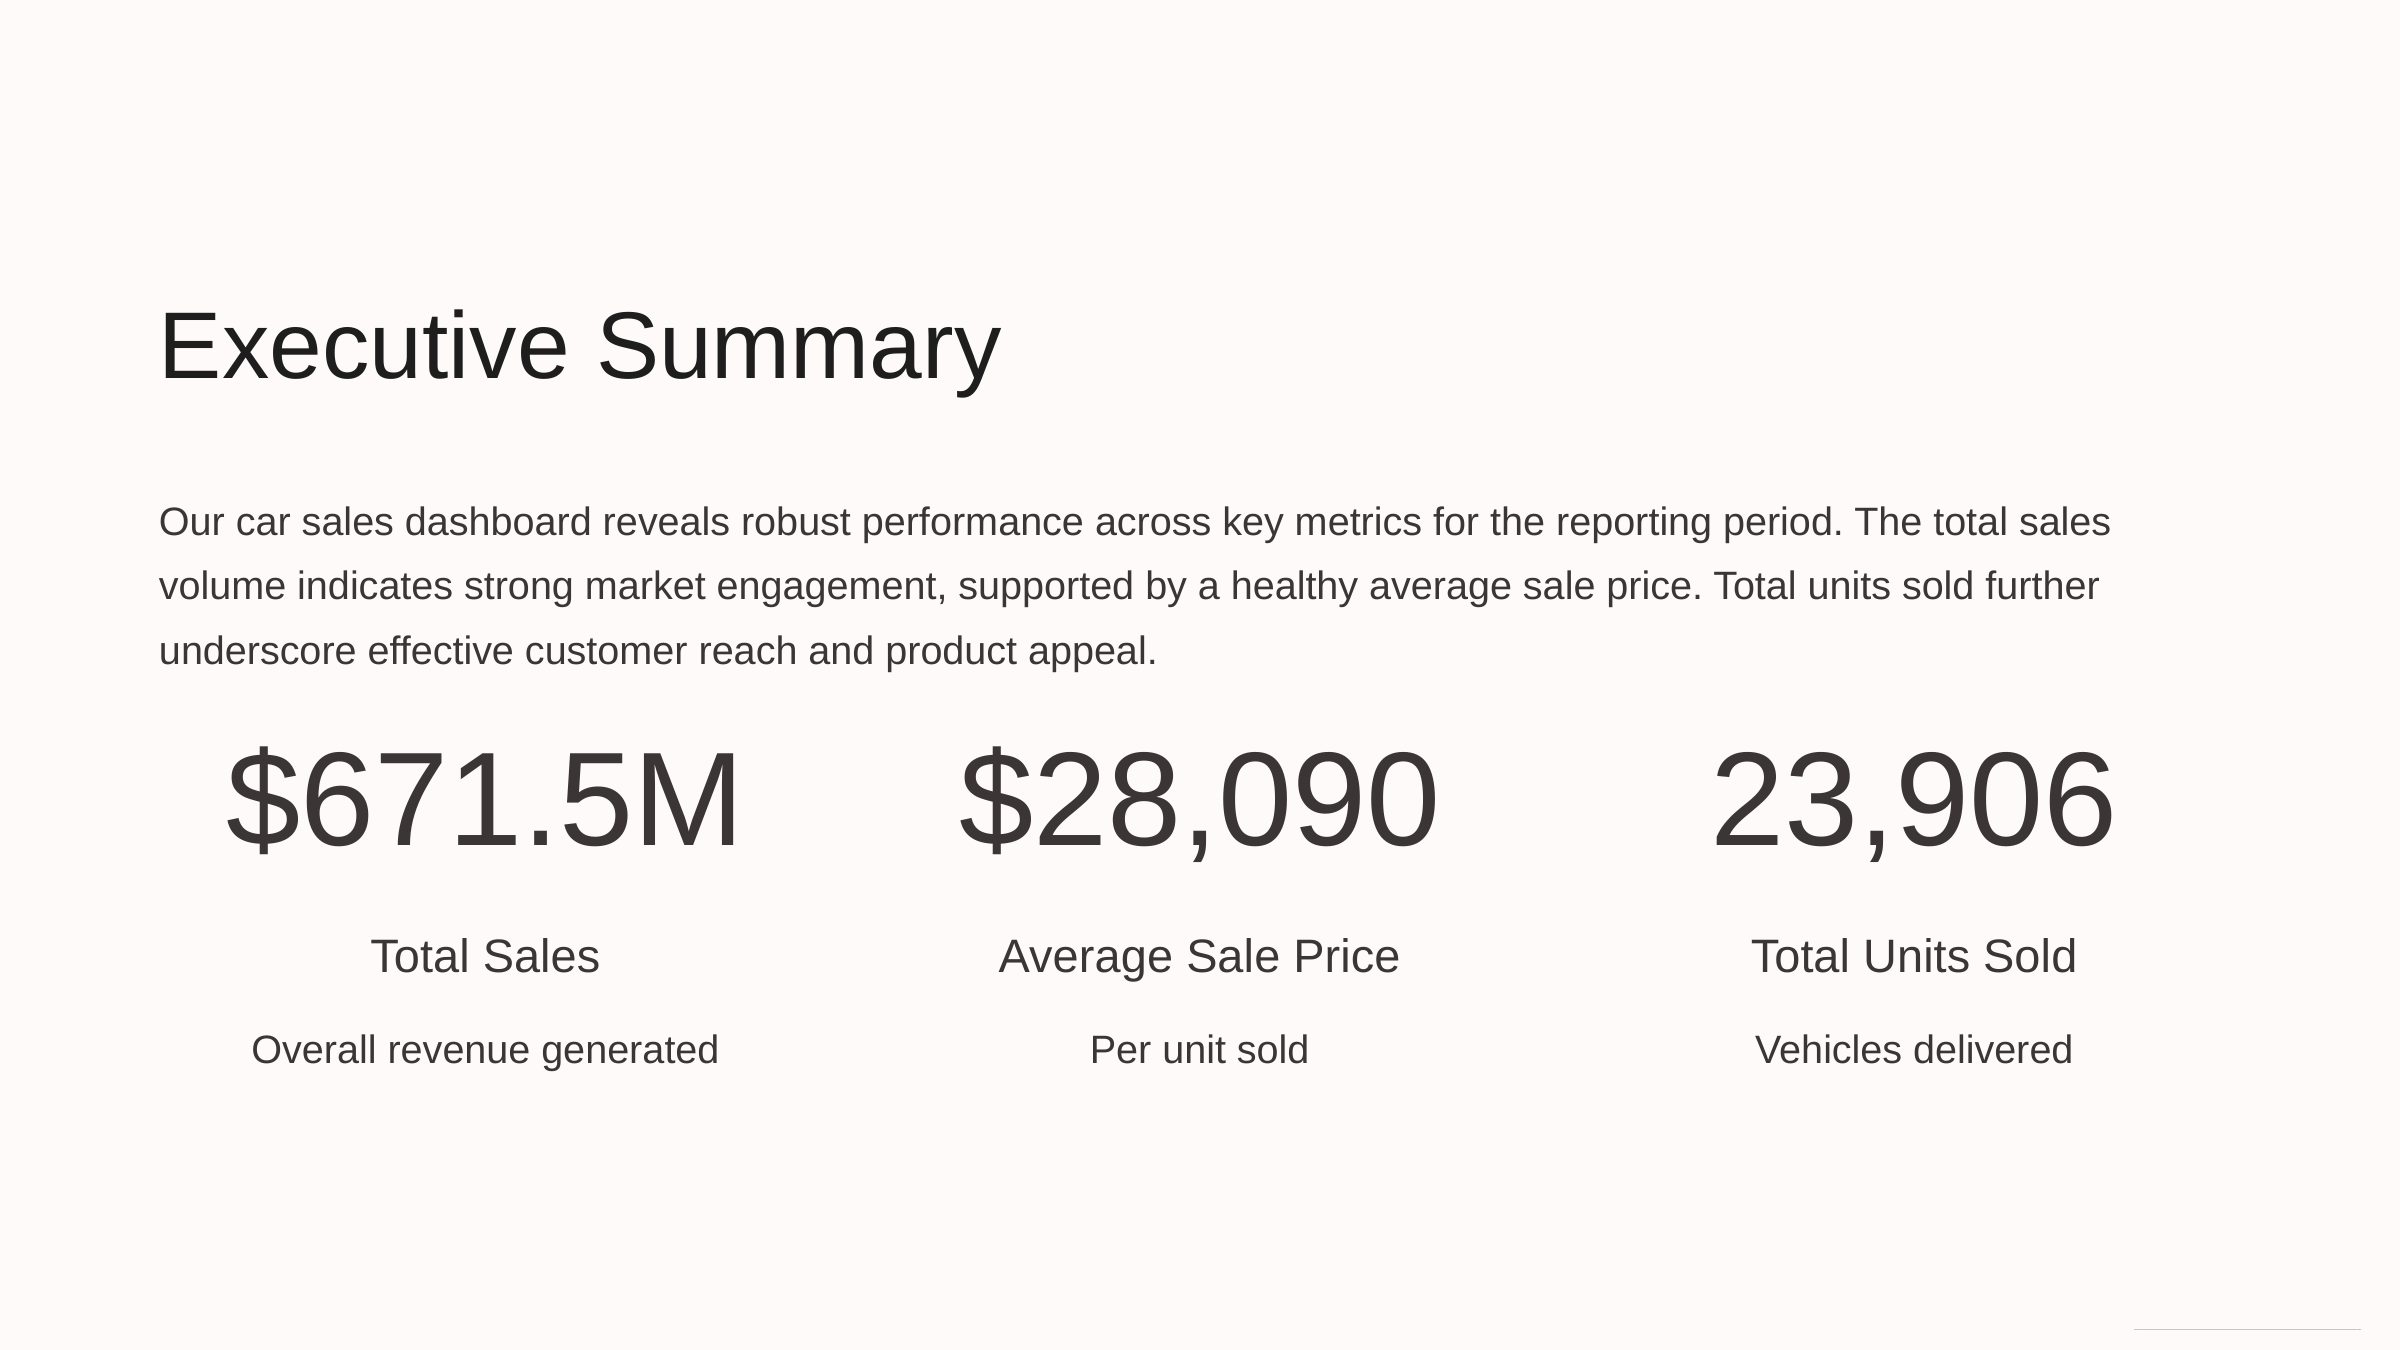

Executive Summary
Our car sales dashboard reveals robust performance across key metrics for the reporting period. The total sales volume indicates strong market engagement, supported by a healthy average sale price. Total units sold further underscore effective customer reach and product appeal.
$671.5M
$28,090
23,906
Total Sales
Average Sale Price
Total Units Sold
Overall revenue generated
Per unit sold
Vehicles delivered